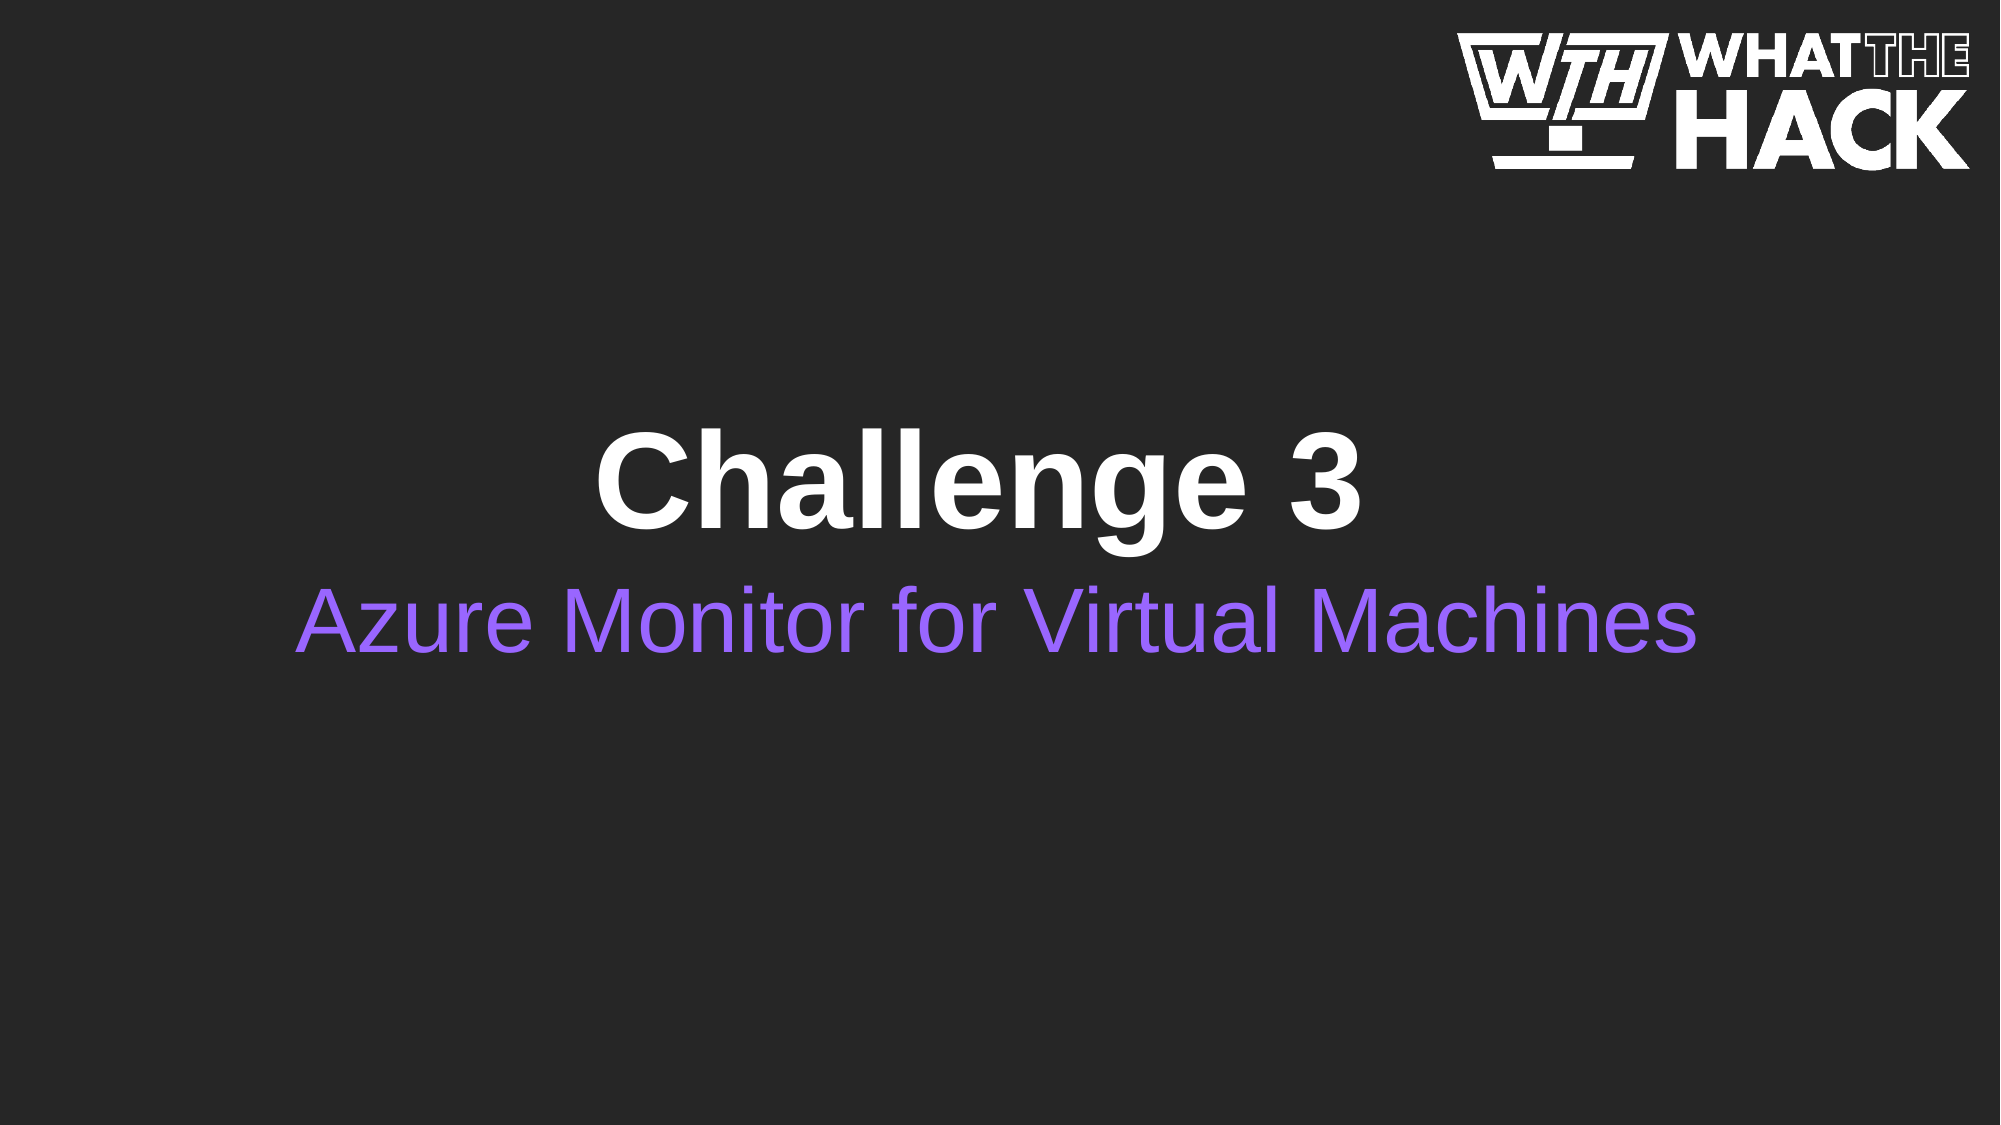

# Challenge 3
Azure Monitor for Virtual Machines